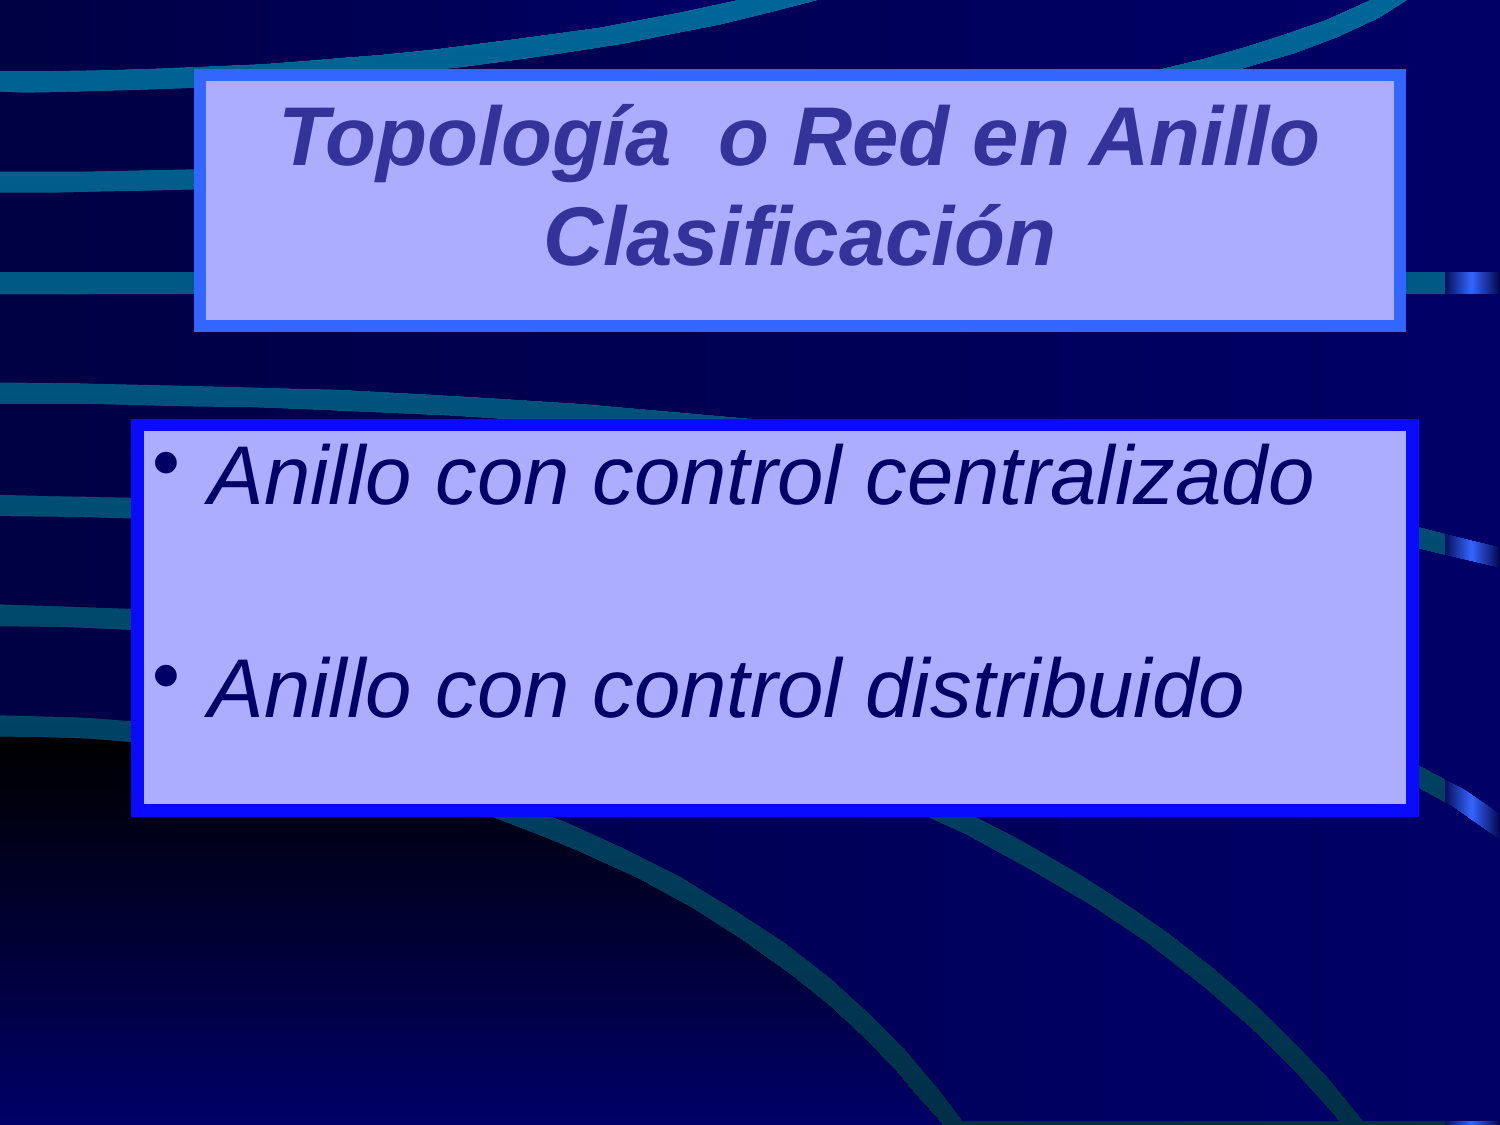

# Topología  o Red en Anillo Clasificación
Anillo con control centralizado

Anillo con control distribuido